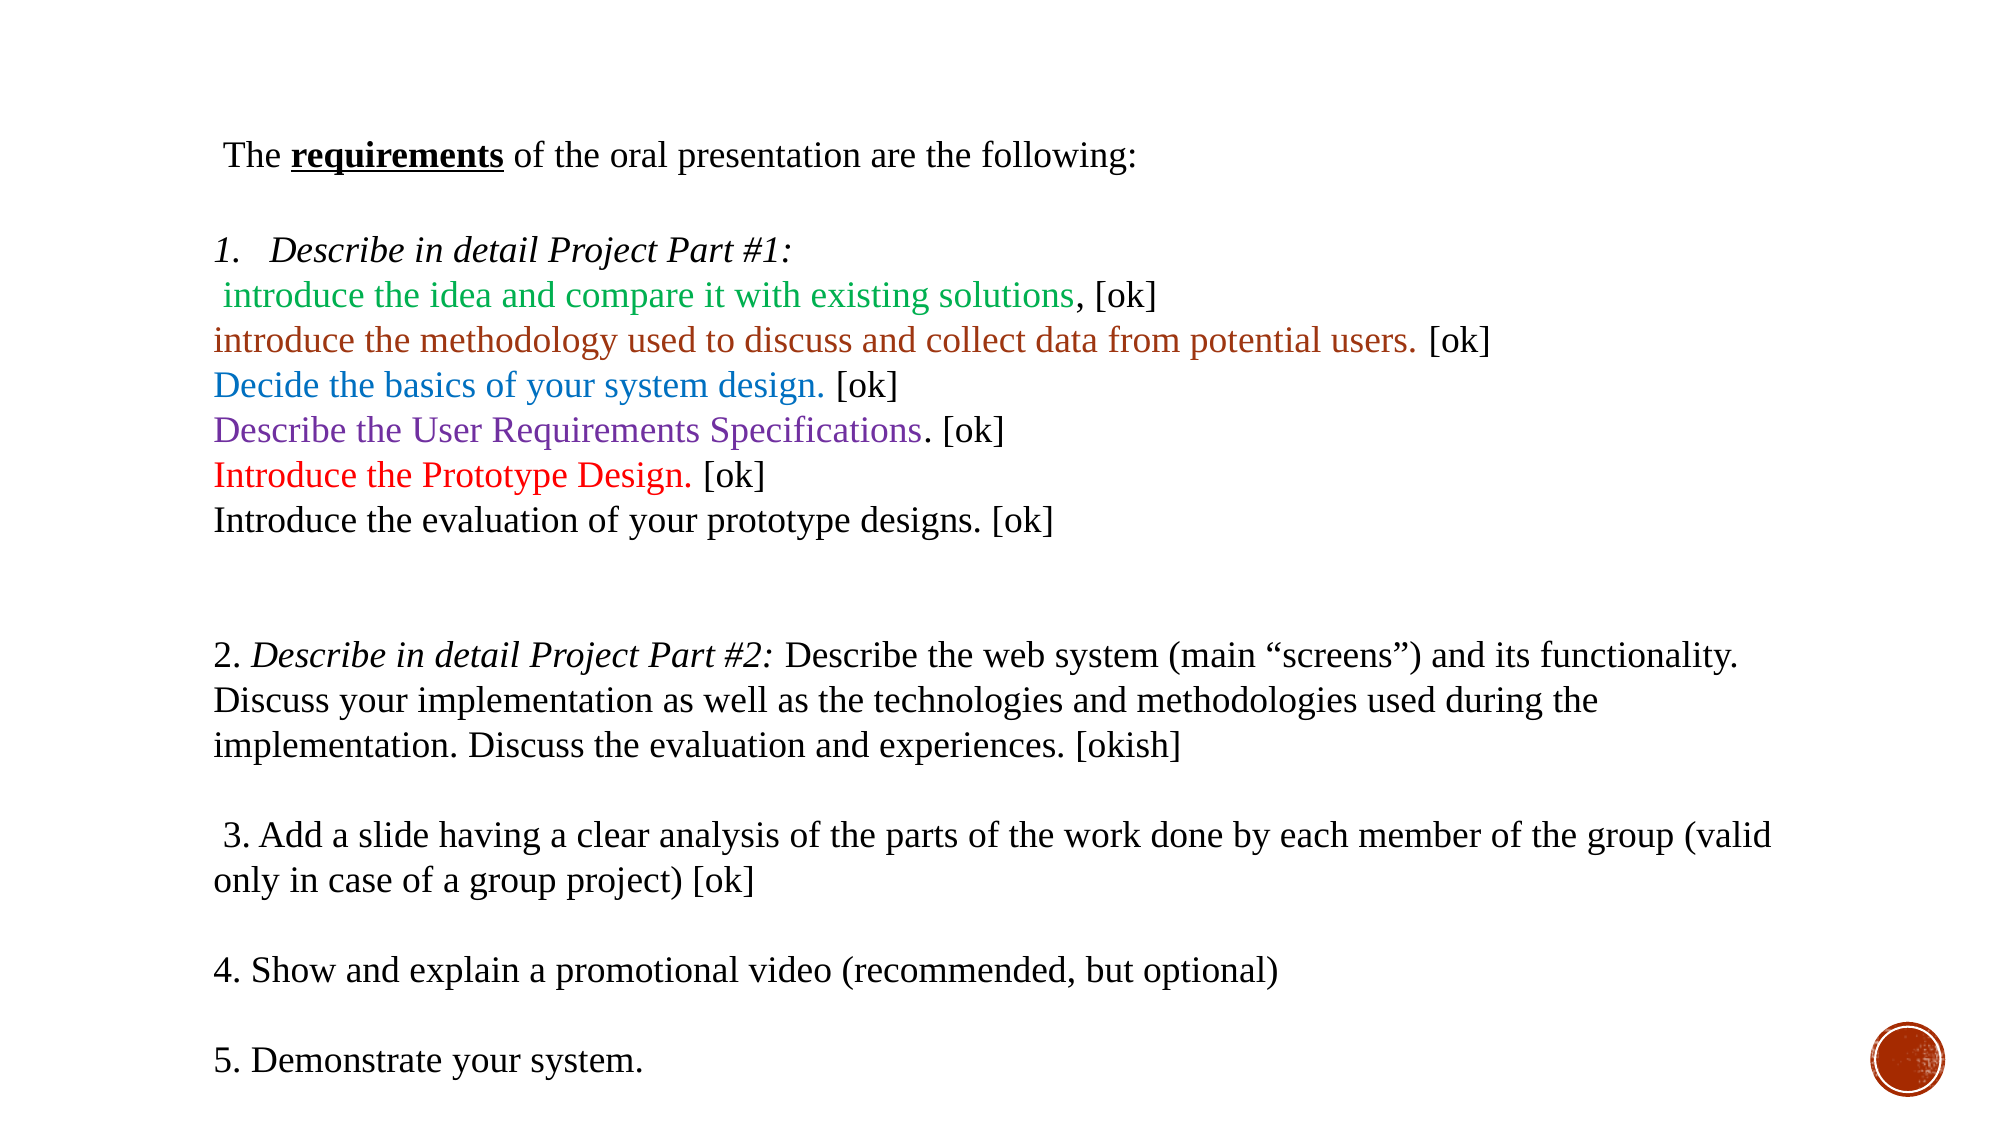

The requirements of the oral presentation are the following:

Describe in detail Project Part #1:
 introduce the idea and compare it with existing solutions, [ok]
introduce the methodology used to discuss and collect data from potential users. [ok]
Decide the basics of your system design. [ok]
Describe the User Requirements Specifications. [ok]
Introduce the Prototype Design. [ok]
Introduce the evaluation of your prototype designs. [ok]

2. Describe in detail Project Part #2: Describe the web system (main “screens”) and its functionality. Discuss your implementation as well as the technologies and methodologies used during the implementation. Discuss the evaluation and experiences. [okish]

 3. Add a slide having a clear analysis of the parts of the work done by each member of the group (valid only in case of a group project) [ok]

4. Show and explain a promotional video (recommended, but optional)

5. Demonstrate your system.